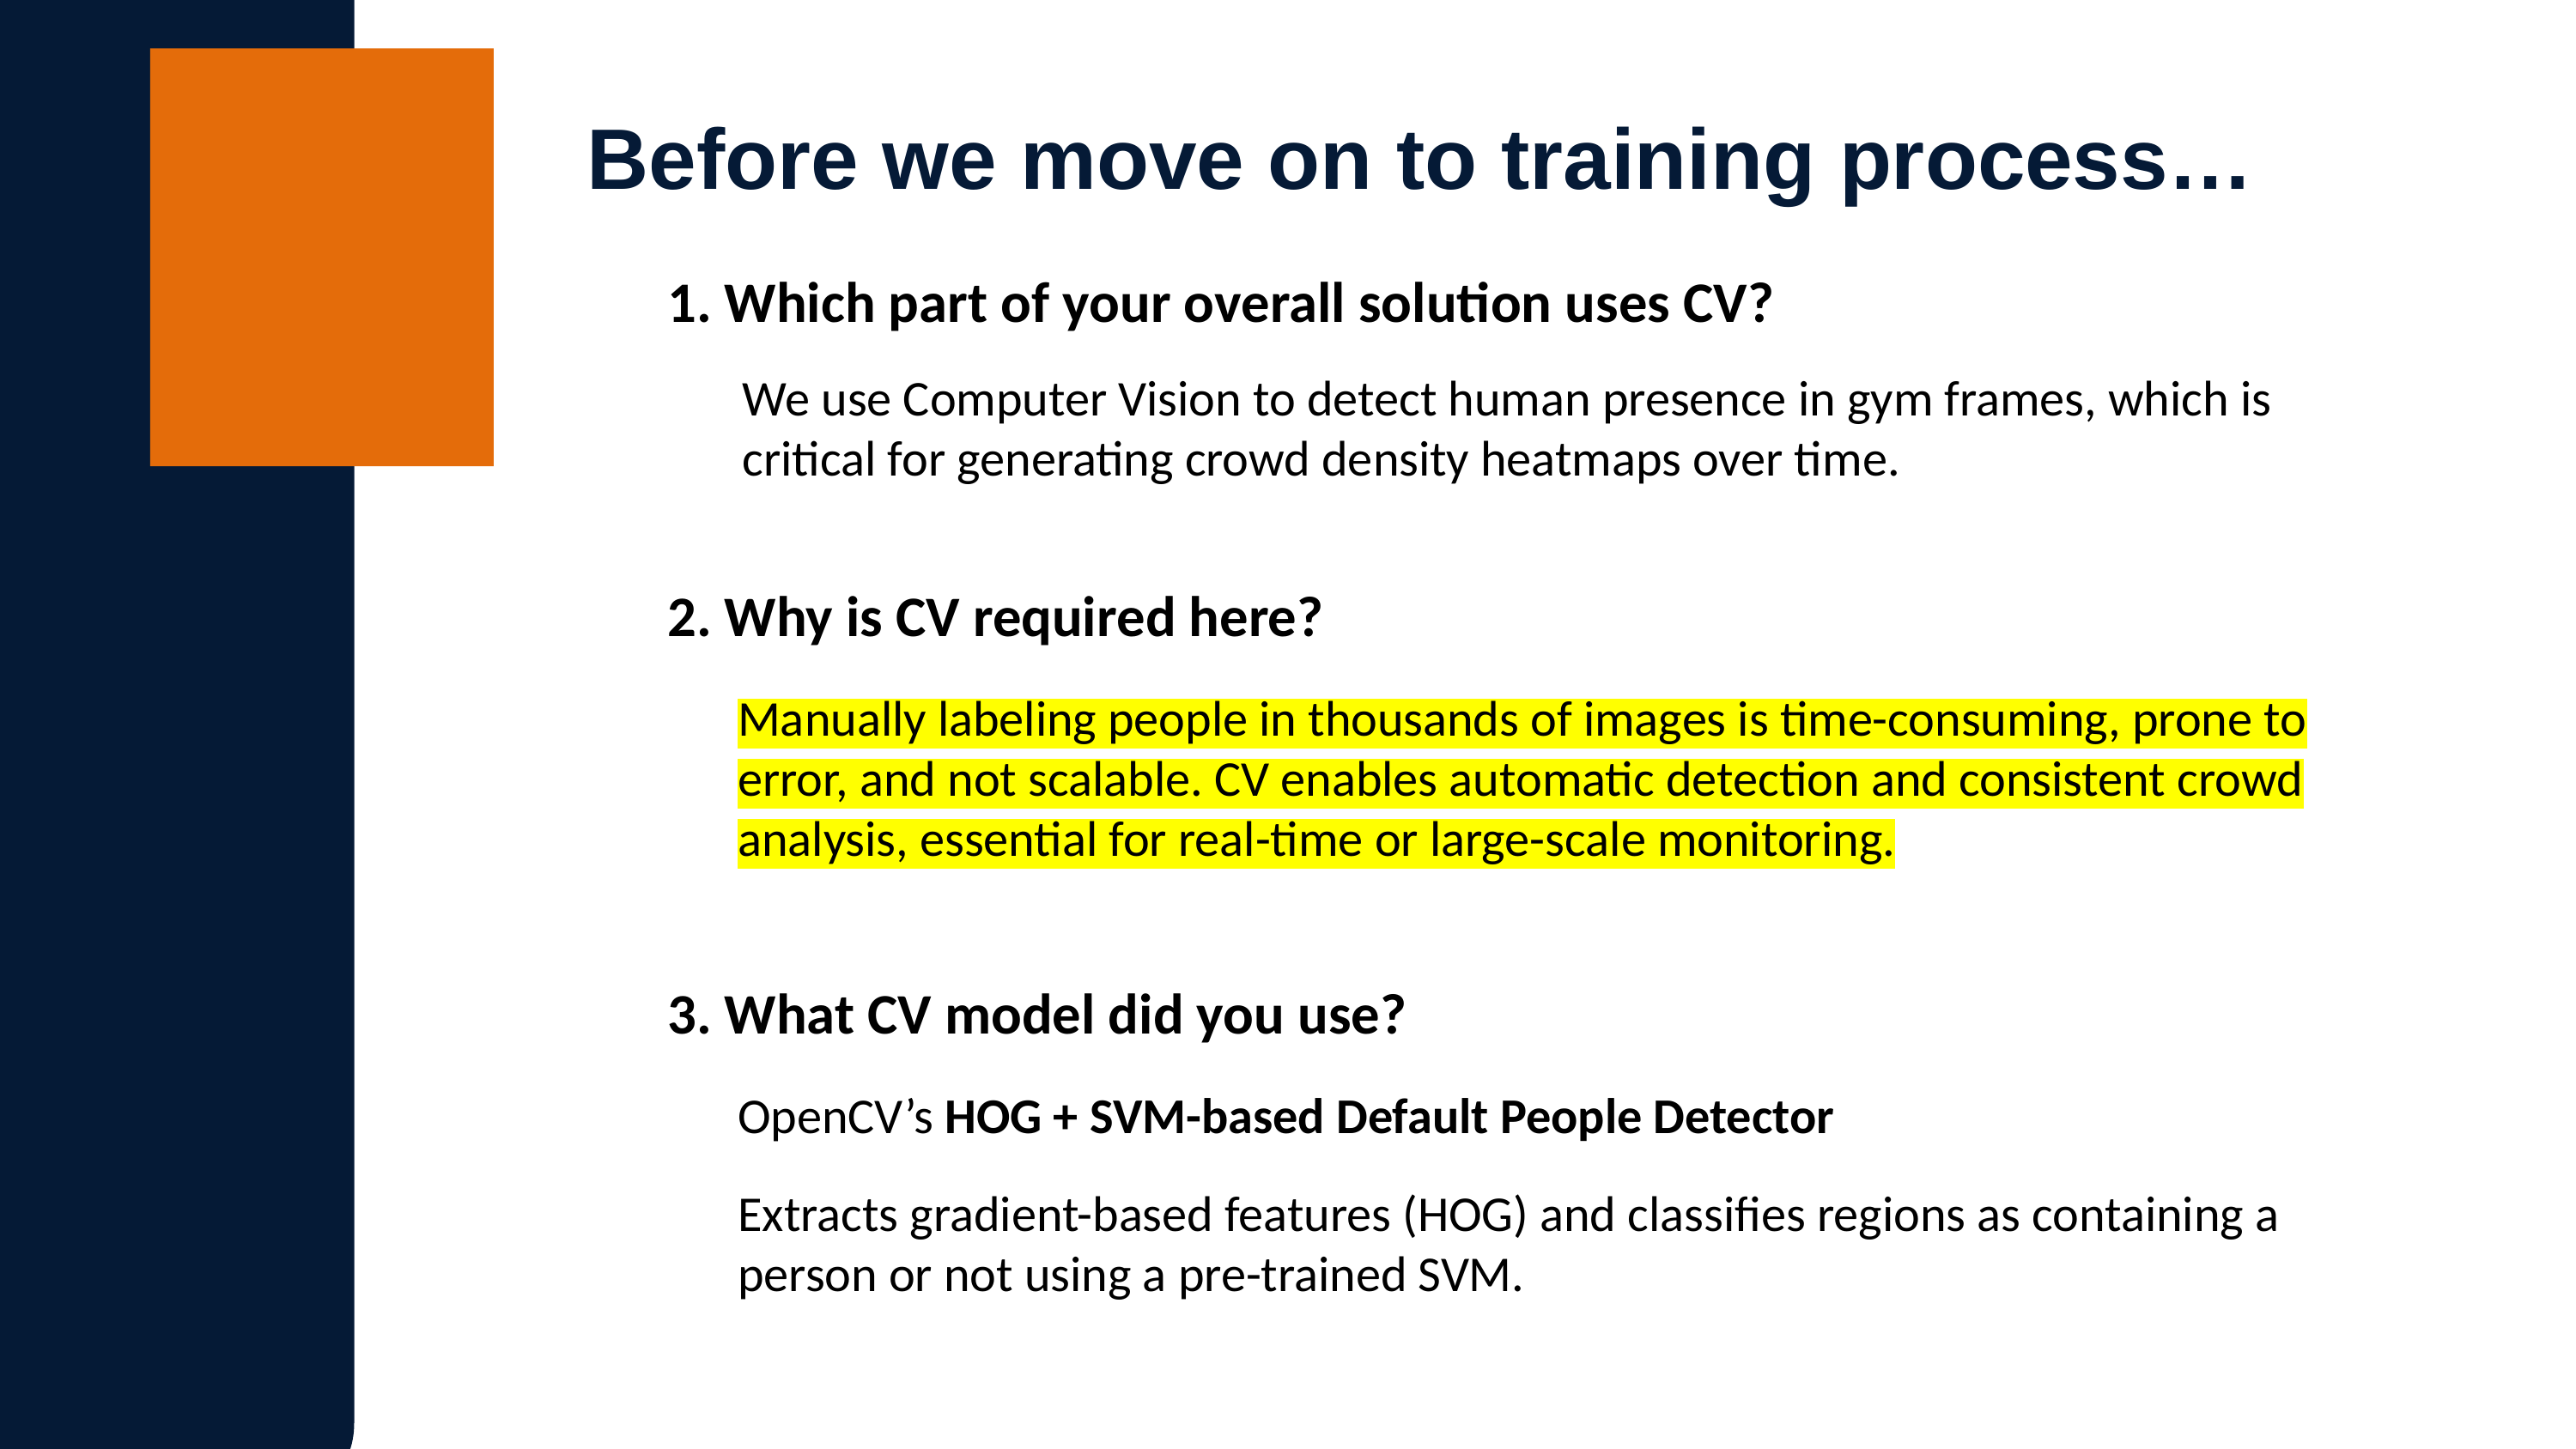

Before we move on to training process…
1. Which part of your overall solution uses CV?
We use Computer Vision to detect human presence in gym frames, which is critical for generating crowd density heatmaps over time.
2. Why is CV required here?
Manually labeling people in thousands of images is time-consuming, prone to error, and not scalable. CV enables automatic detection and consistent crowd analysis, essential for real-time or large-scale monitoring.
3. What CV model did you use?
OpenCV’s HOG + SVM-based Default People Detector
Extracts gradient-based features (HOG) and classifies regions as containing a person or not using a pre-trained SVM.